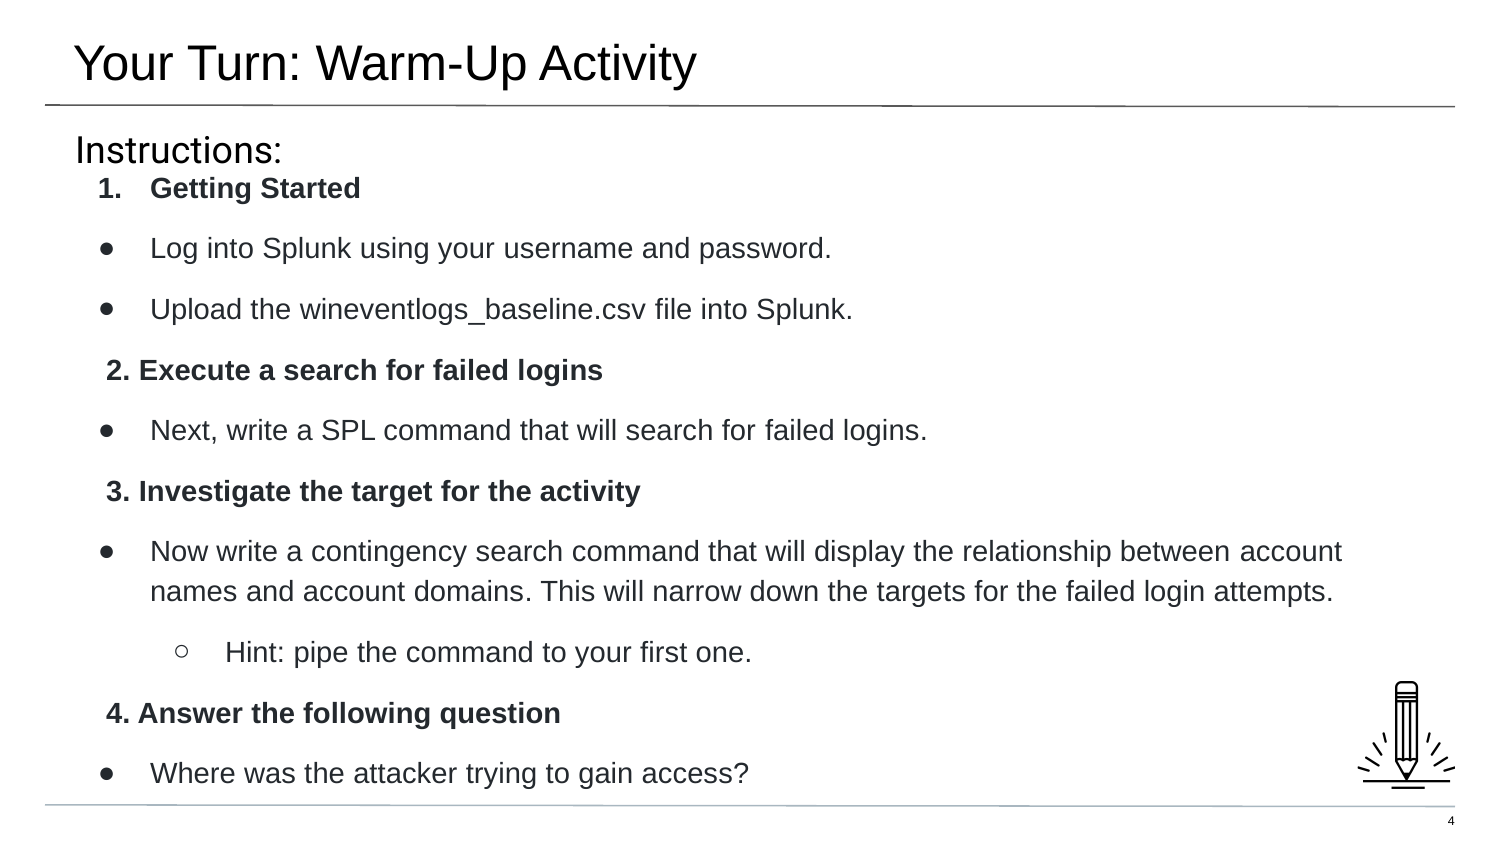

# Your Turn: Warm-Up Activity
Instructions:
Getting Started
Log into Splunk using your username and password.
Upload the wineventlogs_baseline.csv file into Splunk.
2. Execute a search for failed logins
Next, write a SPL command that will search for failed logins.
3. Investigate the target for the activity
Now write a contingency search command that will display the relationship between account names and account domains. This will narrow down the targets for the failed login attempts.
Hint: pipe the command to your first one.
4. Answer the following question
Where was the attacker trying to gain access?

4